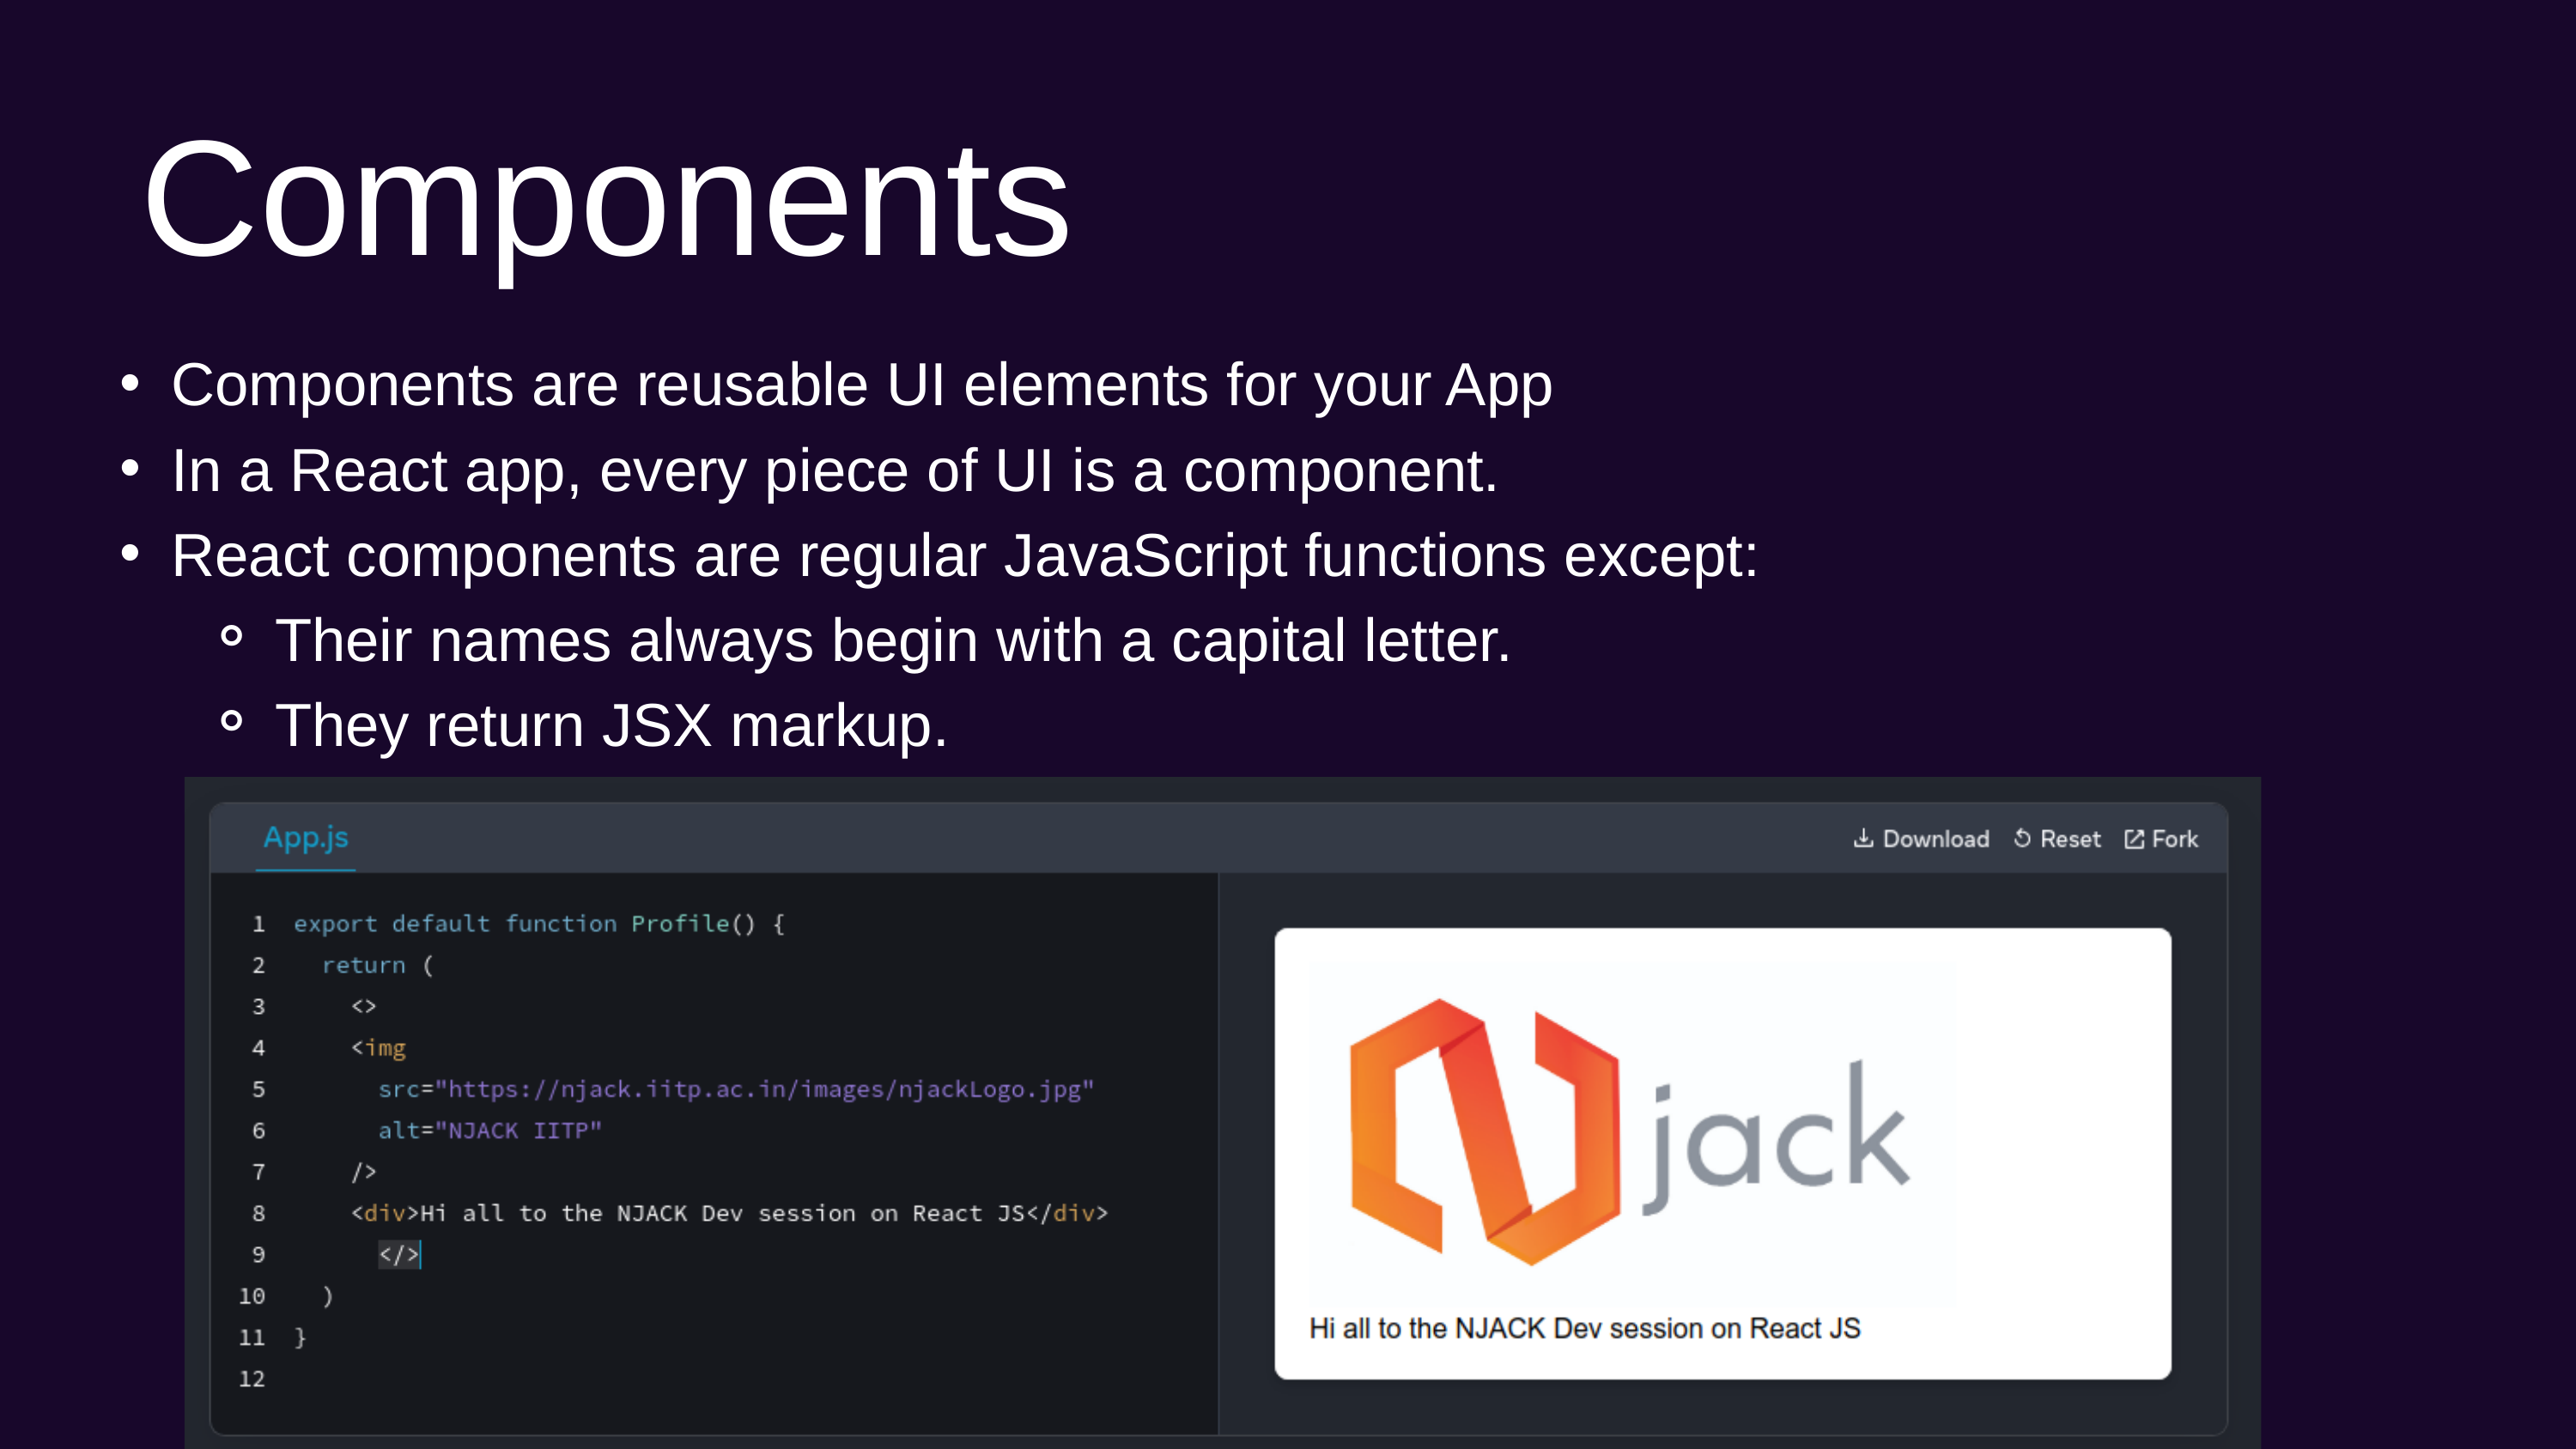

Components
Components are reusable UI elements for your App
In a React app, every piece of UI is a component.
React components are regular JavaScript functions except:
Their names always begin with a capital letter.
They return JSX markup.